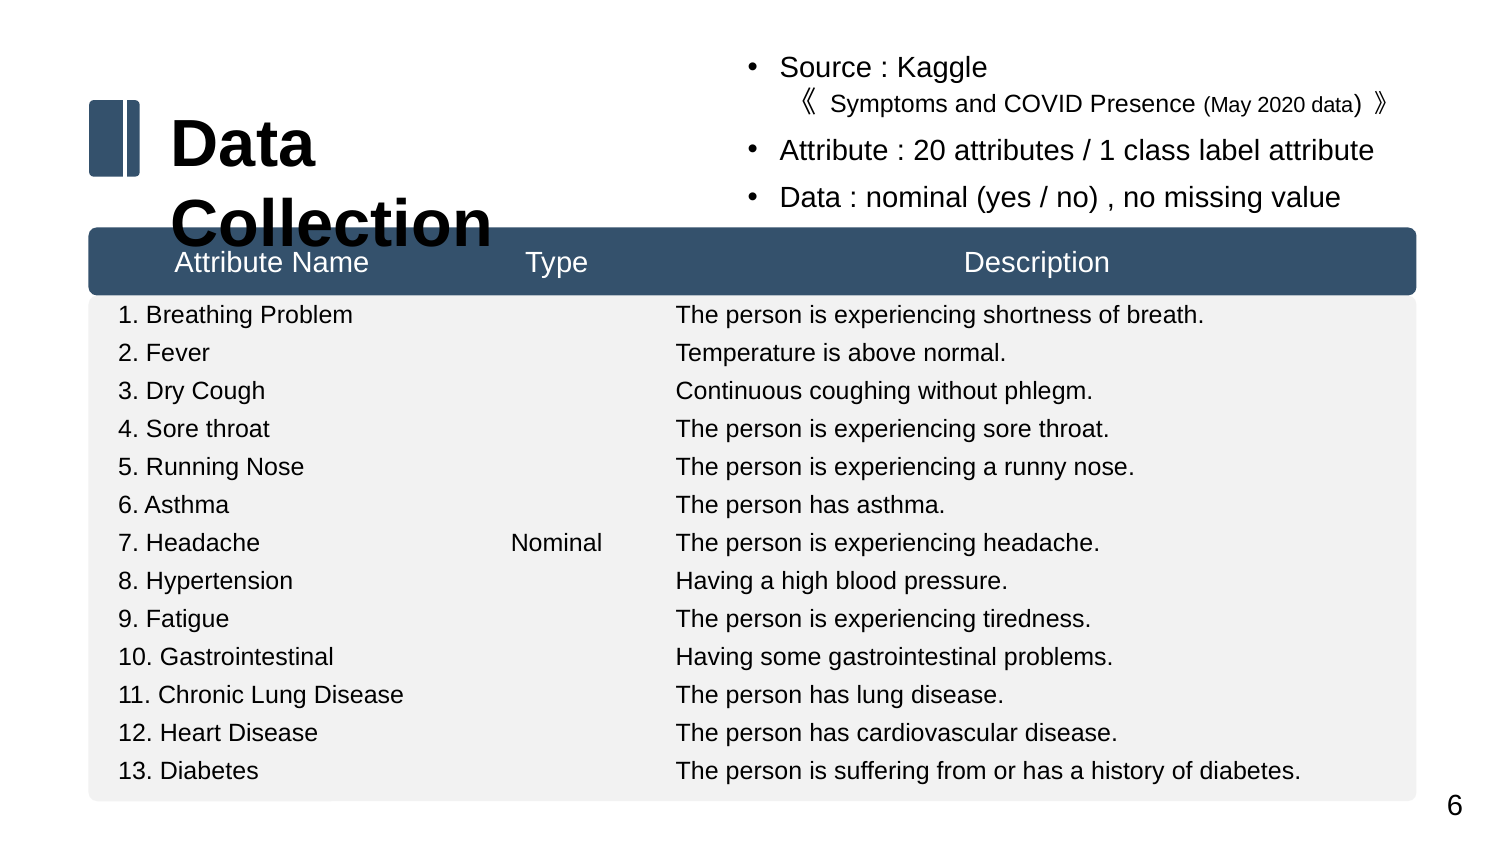

Source : Kaggle
     《 Symptoms and COVID Presence (May 2020 data) 》
Attribute : 20 attributes / 1 class label attribute
Data : nominal (yes / no) , no missing value

Data Collection
| Attribute Name | Type | Description |
| --- | --- | --- |
| 1. Breathing Problem | Nominal | The person is experiencing shortness of breath. |
| 2. Fever |  | Temperature is above normal. |
| 3. Dry Cough |  | Continuous coughing without phlegm. |
| 4. Sore throat |  | The person is experiencing sore throat. |
| 5. Running Nose |  | The person is experiencing a runny nose. |
| 6. Asthma |  | The person has asthma. |
| 7. Headache |  | The person is experiencing headache. |
| 8. Hypertension |  | Having a high blood pressure. |
| 9. Fatigue |  | The person is experiencing tiredness. |
| 10. Gastrointestinal |  | Having some gastrointestinal problems. |
| 11. Chronic Lung Disease |  | The person has lung disease. |
| 12. Heart Disease |  | The person has cardiovascular disease. |
| 13. Diabetes |  | The person is suffering from or has a history of diabetes. |

6